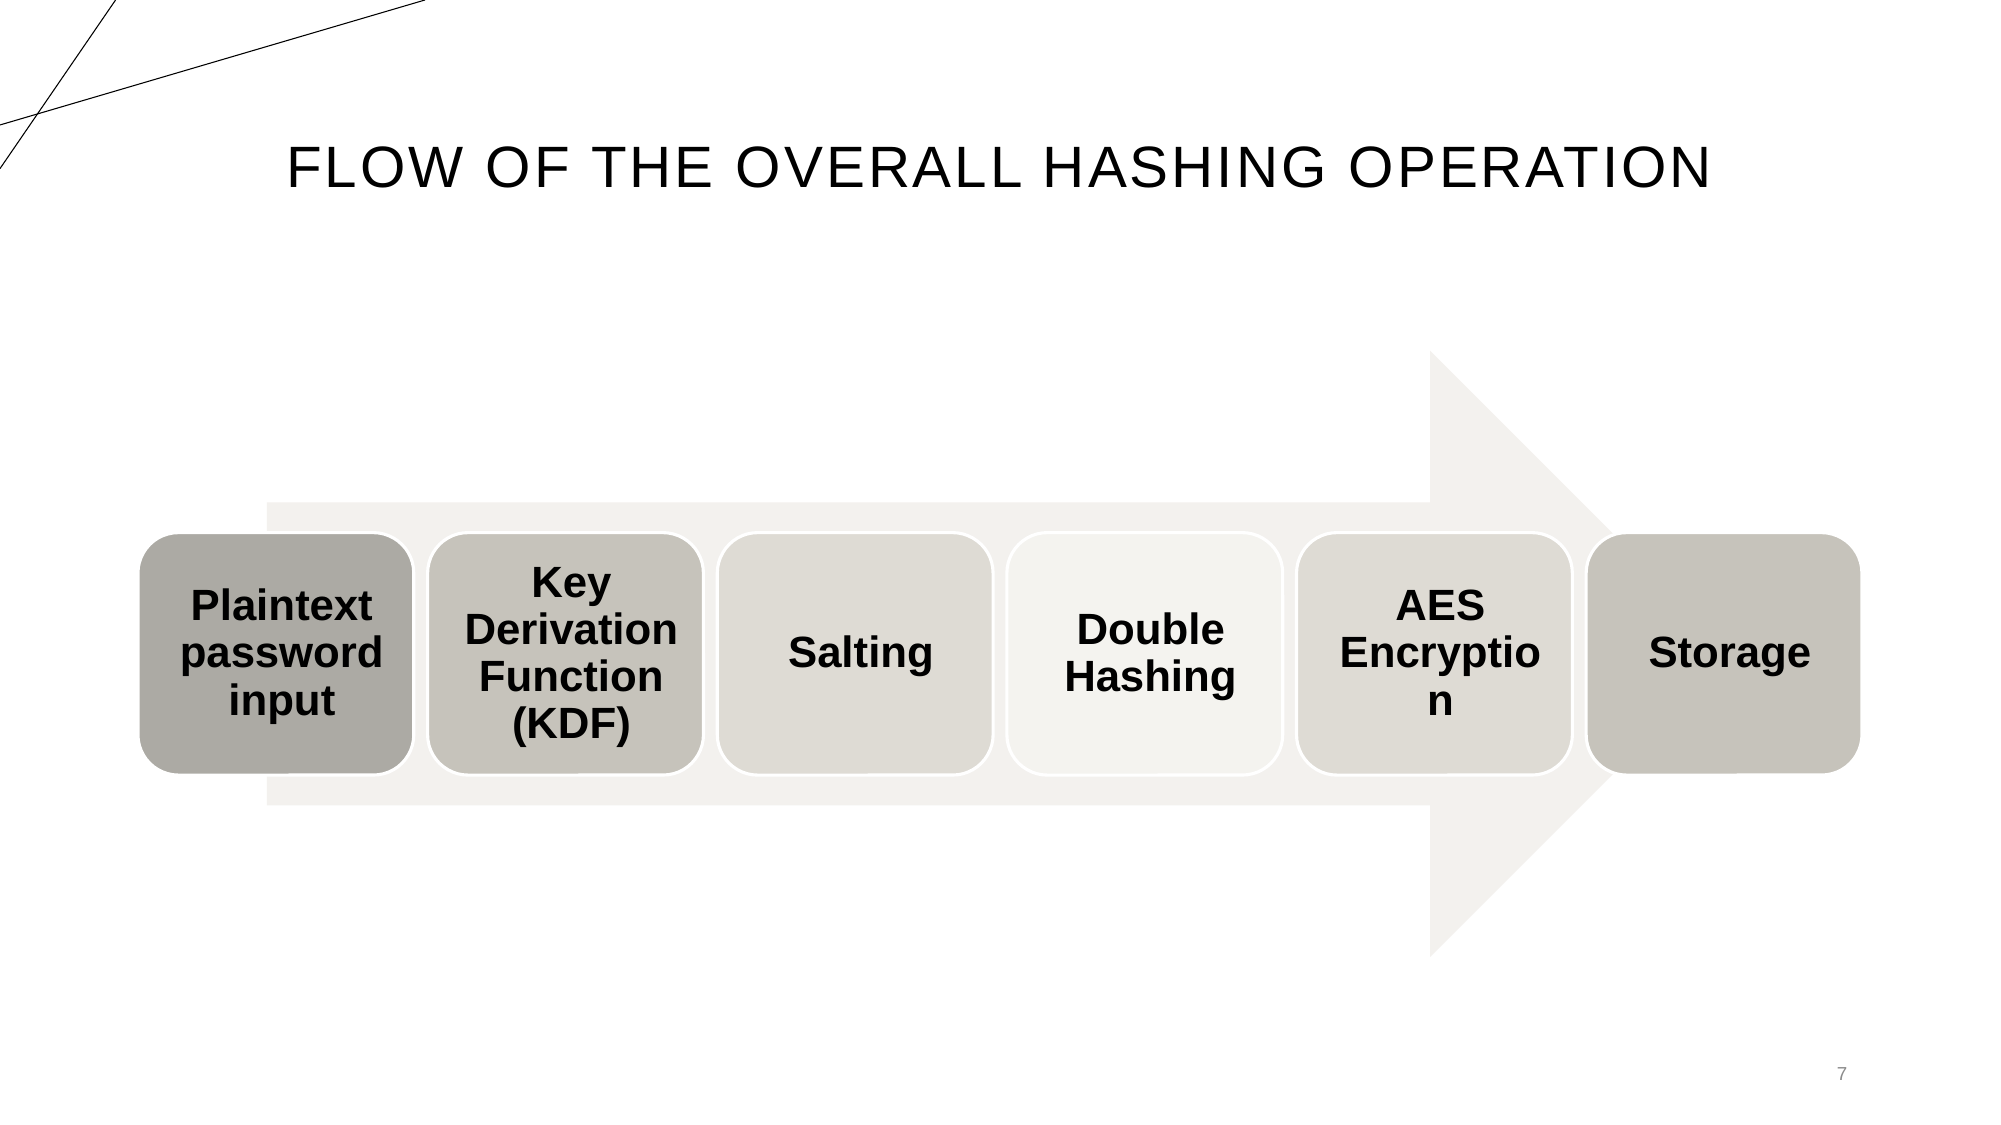

# Flow of the overall hashing operation
Plaintext password input
Key Derivation Function (KDF)
Salting
Double Hashing
AES Encryption
Storage
7